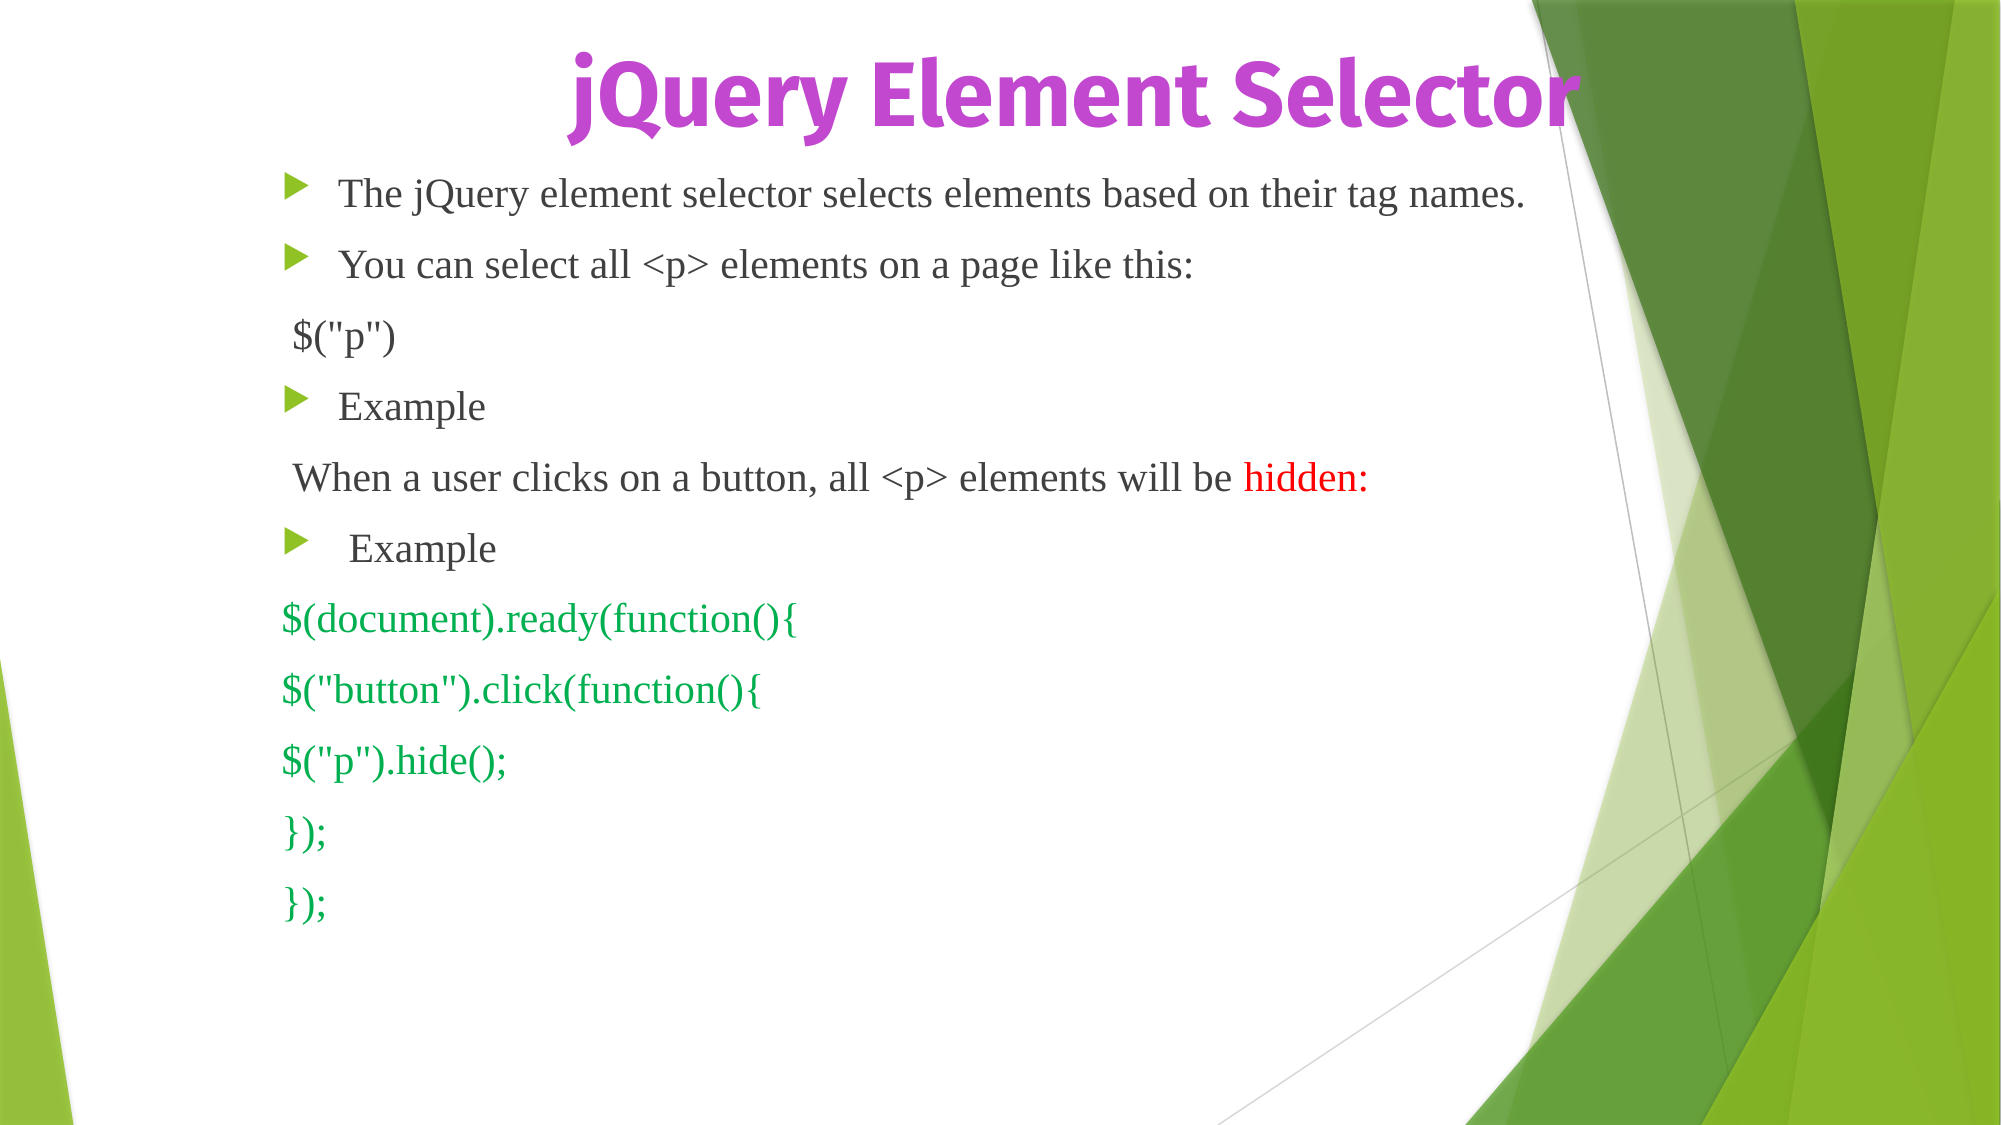

# jQuery Element Selector
The jQuery element selector selects elements based on their tag names.
You can select all <p> elements on a page like this:
 $("p")
Example
 When a user clicks on a button, all <p> elements will be hidden:
 Example
$(document).ready(function(){
$("button").click(function(){
$("p").hide();
});
});